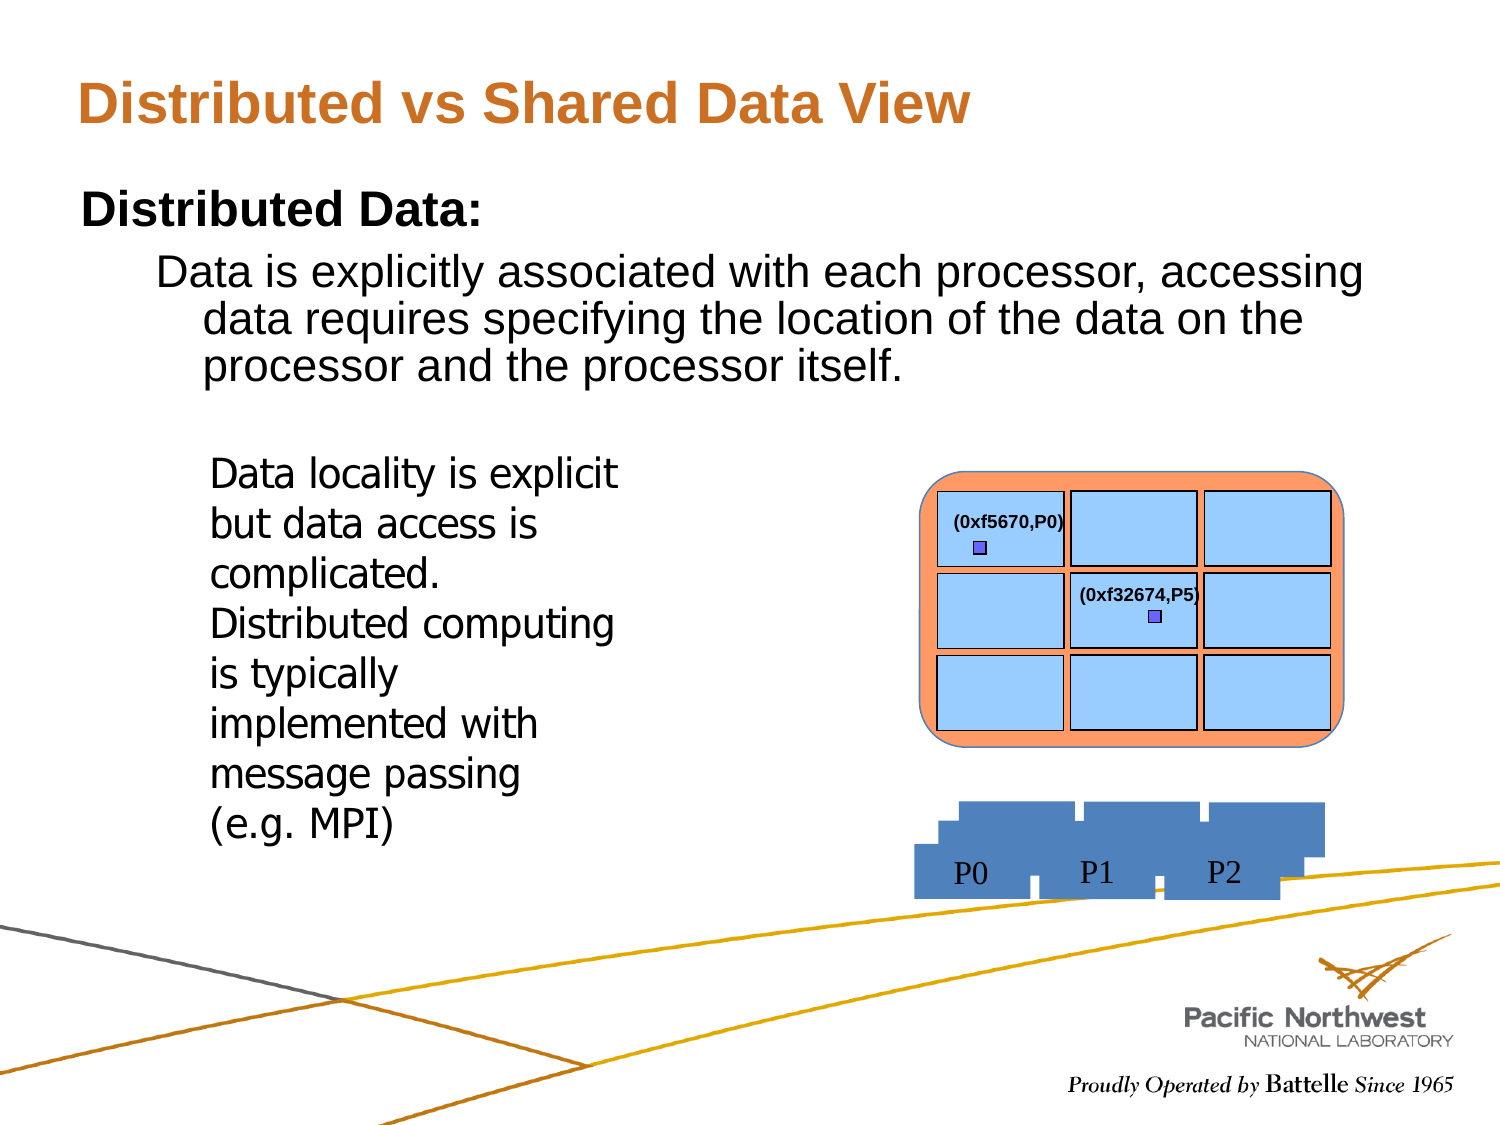

# Distributed vs Shared Data View
Distributed Data:
Data is explicitly associated with each processor, accessing data requires specifying the location of the data on the processor and the processor itself.

Data locality is explicit but data access is complicated. Distributed computing is typically implemented with message passing (e.g. MPI)

(0xf5670,P0)

(0xf32674,P5)

P1
P2

P0